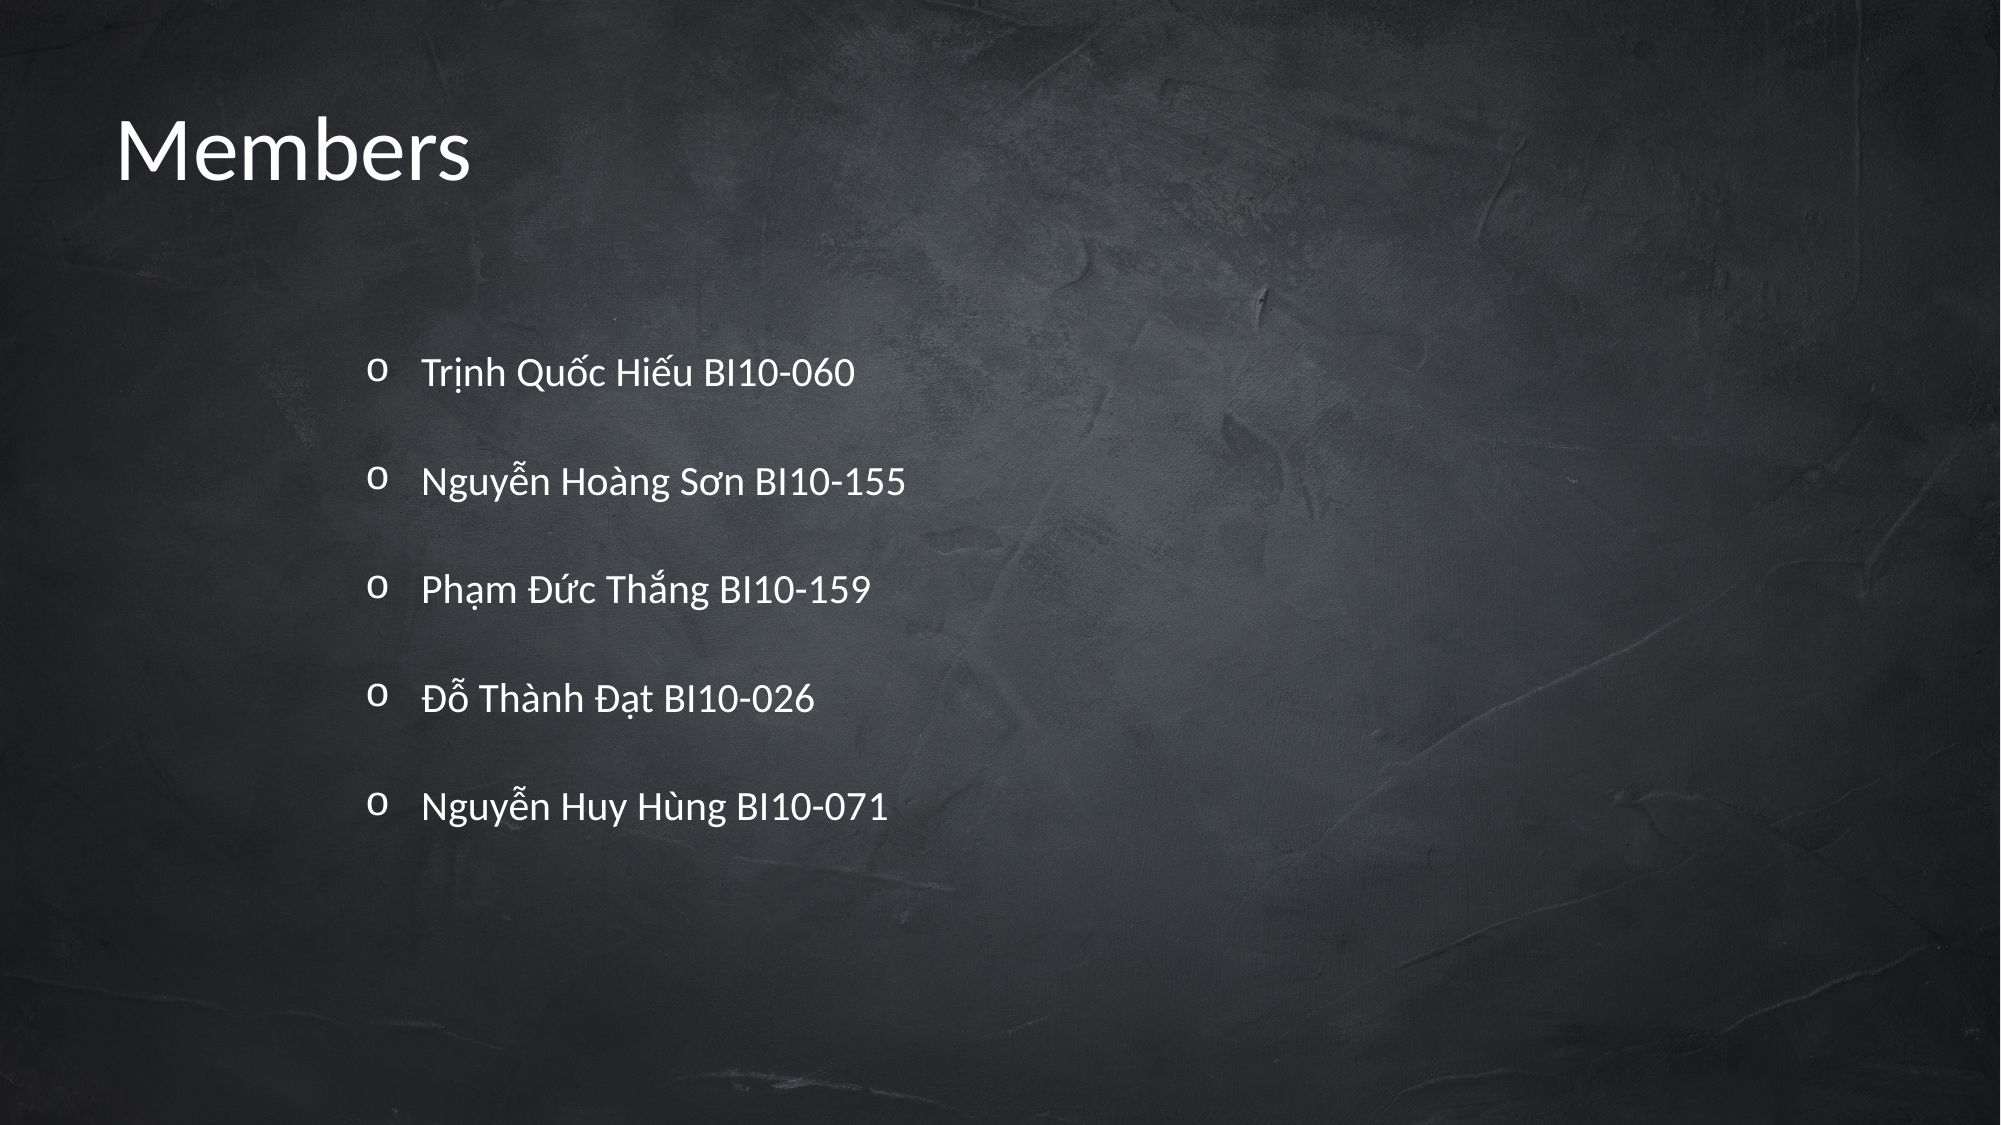

# Members
Trịnh Quốc Hiếu BI10-060
Nguyễn Hoàng Sơn BI10-155
Phạm Đức Thắng BI10-159
Đỗ Thành Đạt BI10-026
Nguyễn Huy Hùng BI10-071